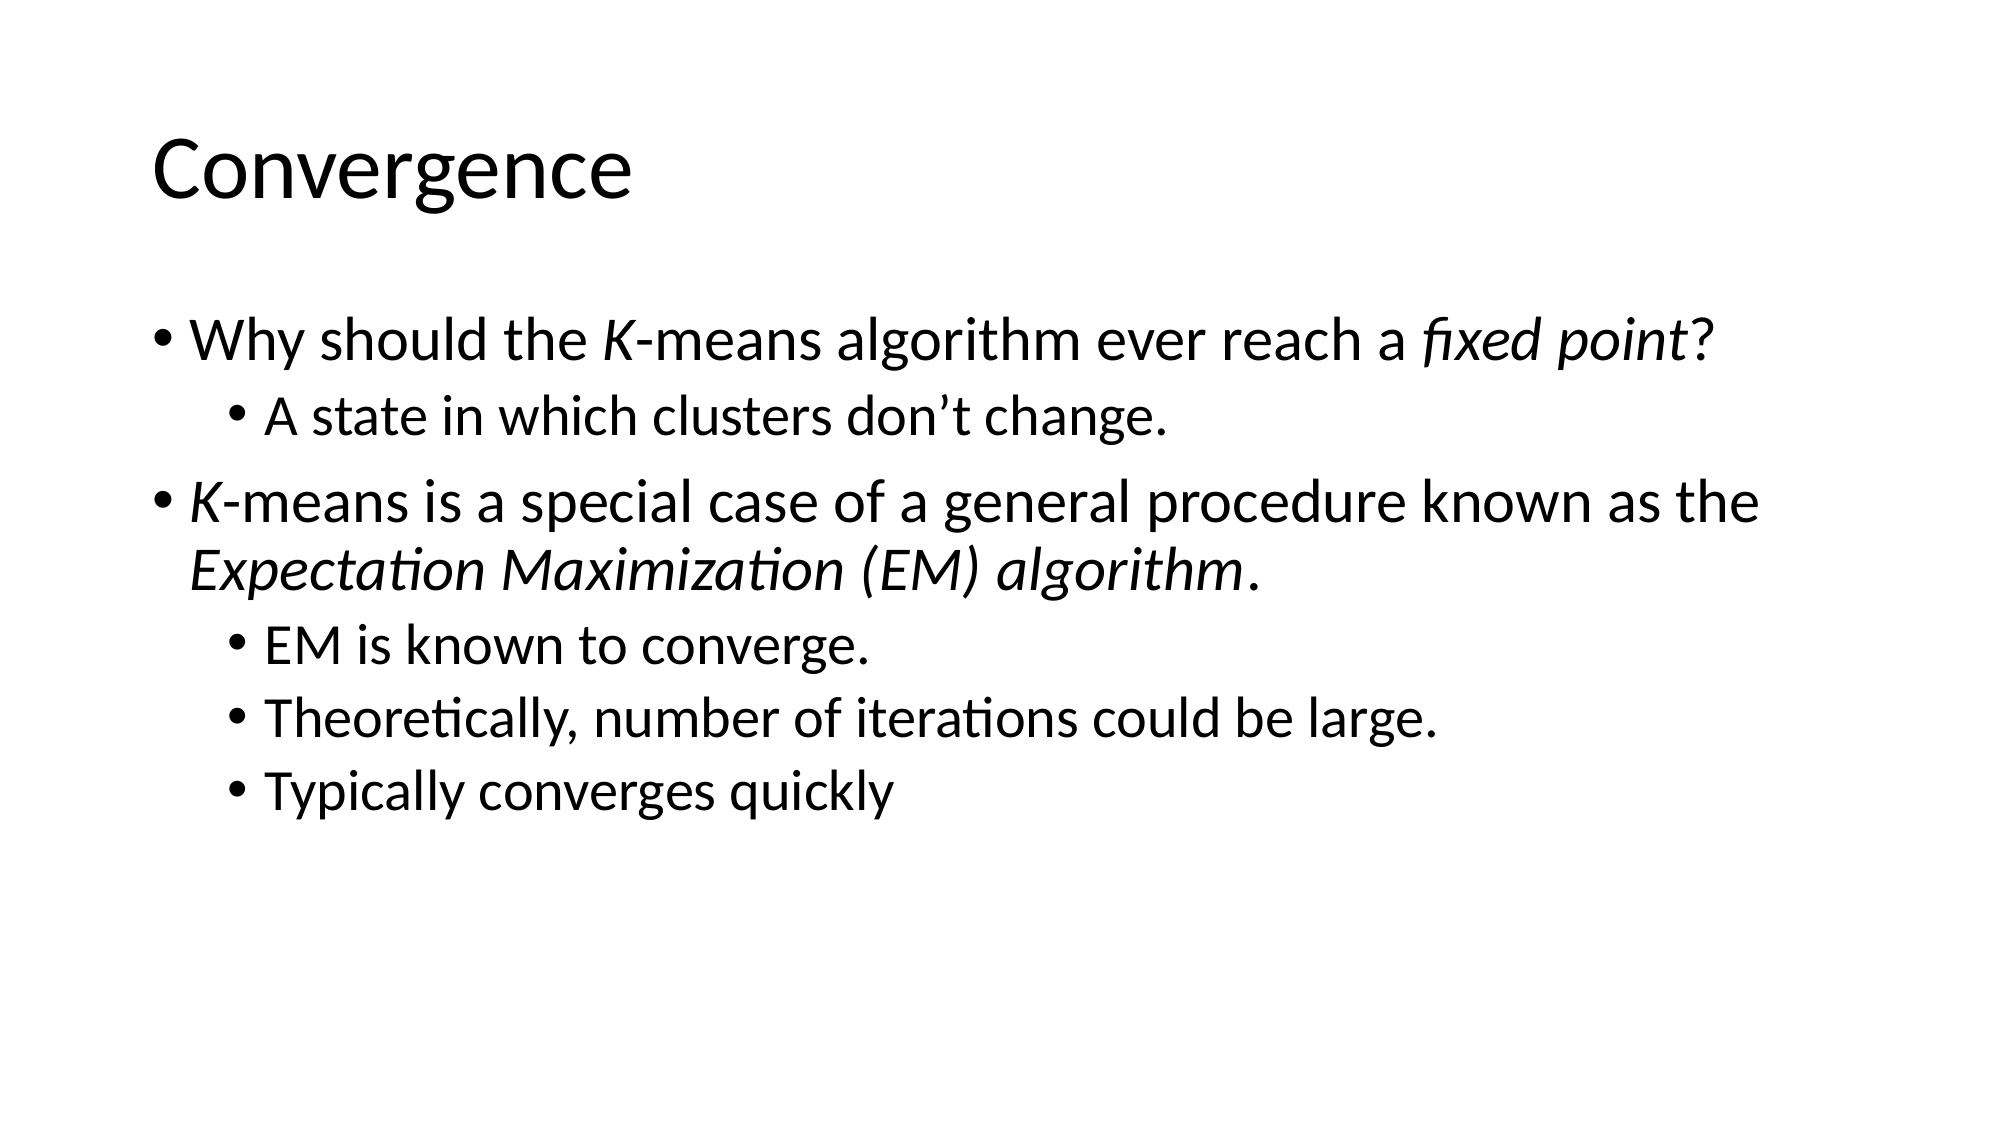

# Convergence
Why should the K-means algorithm ever reach a fixed point?
A state in which clusters don’t change.
K-means is a special case of a general procedure known as the Expectation Maximization (EM) algorithm.
EM is known to converge.
Theoretically, number of iterations could be large.
Typically converges quickly